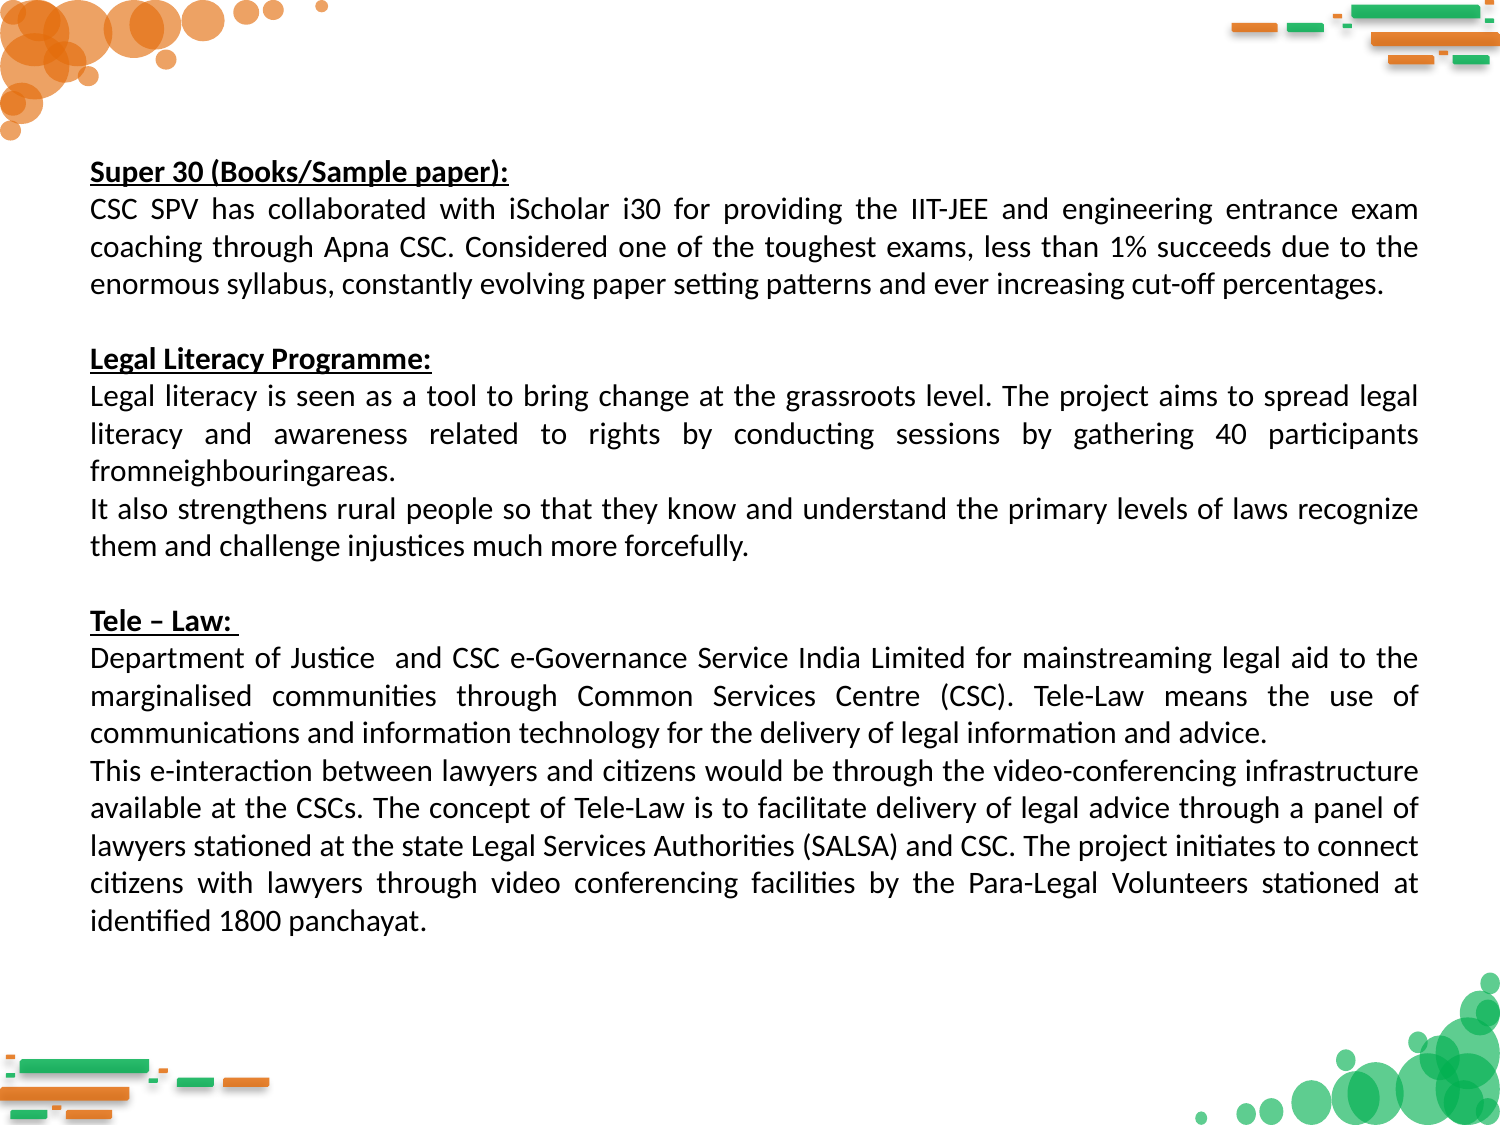

Super 30 (Books/Sample paper):
CSC SPV has collaborated with iScholar i30 for providing the IIT-JEE and engineering entrance exam coaching through Apna CSC. Considered one of the toughest exams, less than 1% succeeds due to the enormous syllabus, constantly evolving paper setting patterns and ever increasing cut-off percentages.

Legal Literacy Programme:
Legal literacy is seen as a tool to bring change at the grassroots level. The project aims to spread legal literacy and awareness related to rights by conducting sessions by gathering 40 participants fromneighbouringareas.
It also strengthens rural people so that they know and understand the primary levels of laws recognize them and challenge injustices much more forcefully.

Tele – Law:
Department of Justice  and CSC e-Governance Service India Limited for mainstreaming legal aid to the marginalised communities through Common Services Centre (CSC). Tele-Law means the use of communications and information technology for the delivery of legal information and advice.
This e-interaction between lawyers and citizens would be through the video-conferencing infrastructure available at the CSCs. The concept of Tele-Law is to facilitate delivery of legal advice through a panel of lawyers stationed at the state Legal Services Authorities (SALSA) and CSC. The project initiates to connect citizens with lawyers through video conferencing facilities by the Para-Legal Volunteers stationed at identified 1800 panchayat.